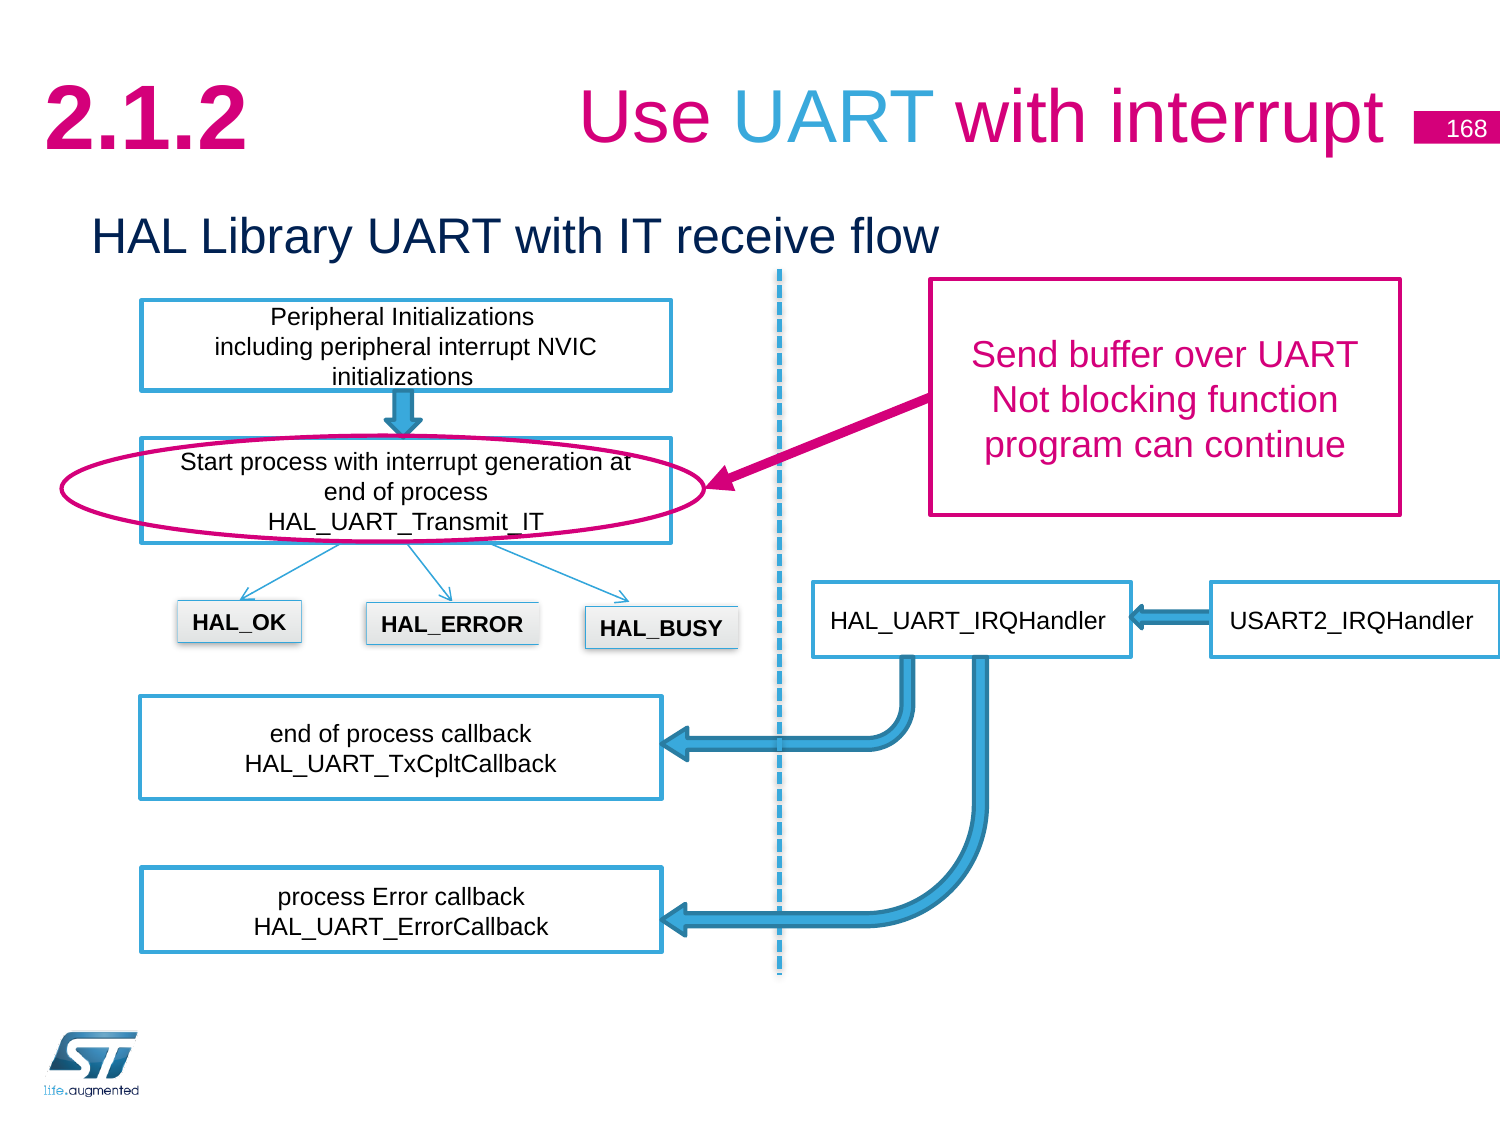

# Use UART with interrupt
2.1.2
168
HAL Library UART with IT receive flow

Send buffer over UART
Not blocking function program can continue
Peripheral Initializations
including peripheral interrupt NVIC initializations

Start process with interrupt generation at end of process
HAL_UART_Transmit_IT
HAL_UART_IRQHandler
USART2_IRQHandler
HAL_OK
HAL_ERROR
HAL_BUSY

end of process callback
HAL_UART_TxCpltCallback
process Error callback
HAL_UART_ErrorCallback